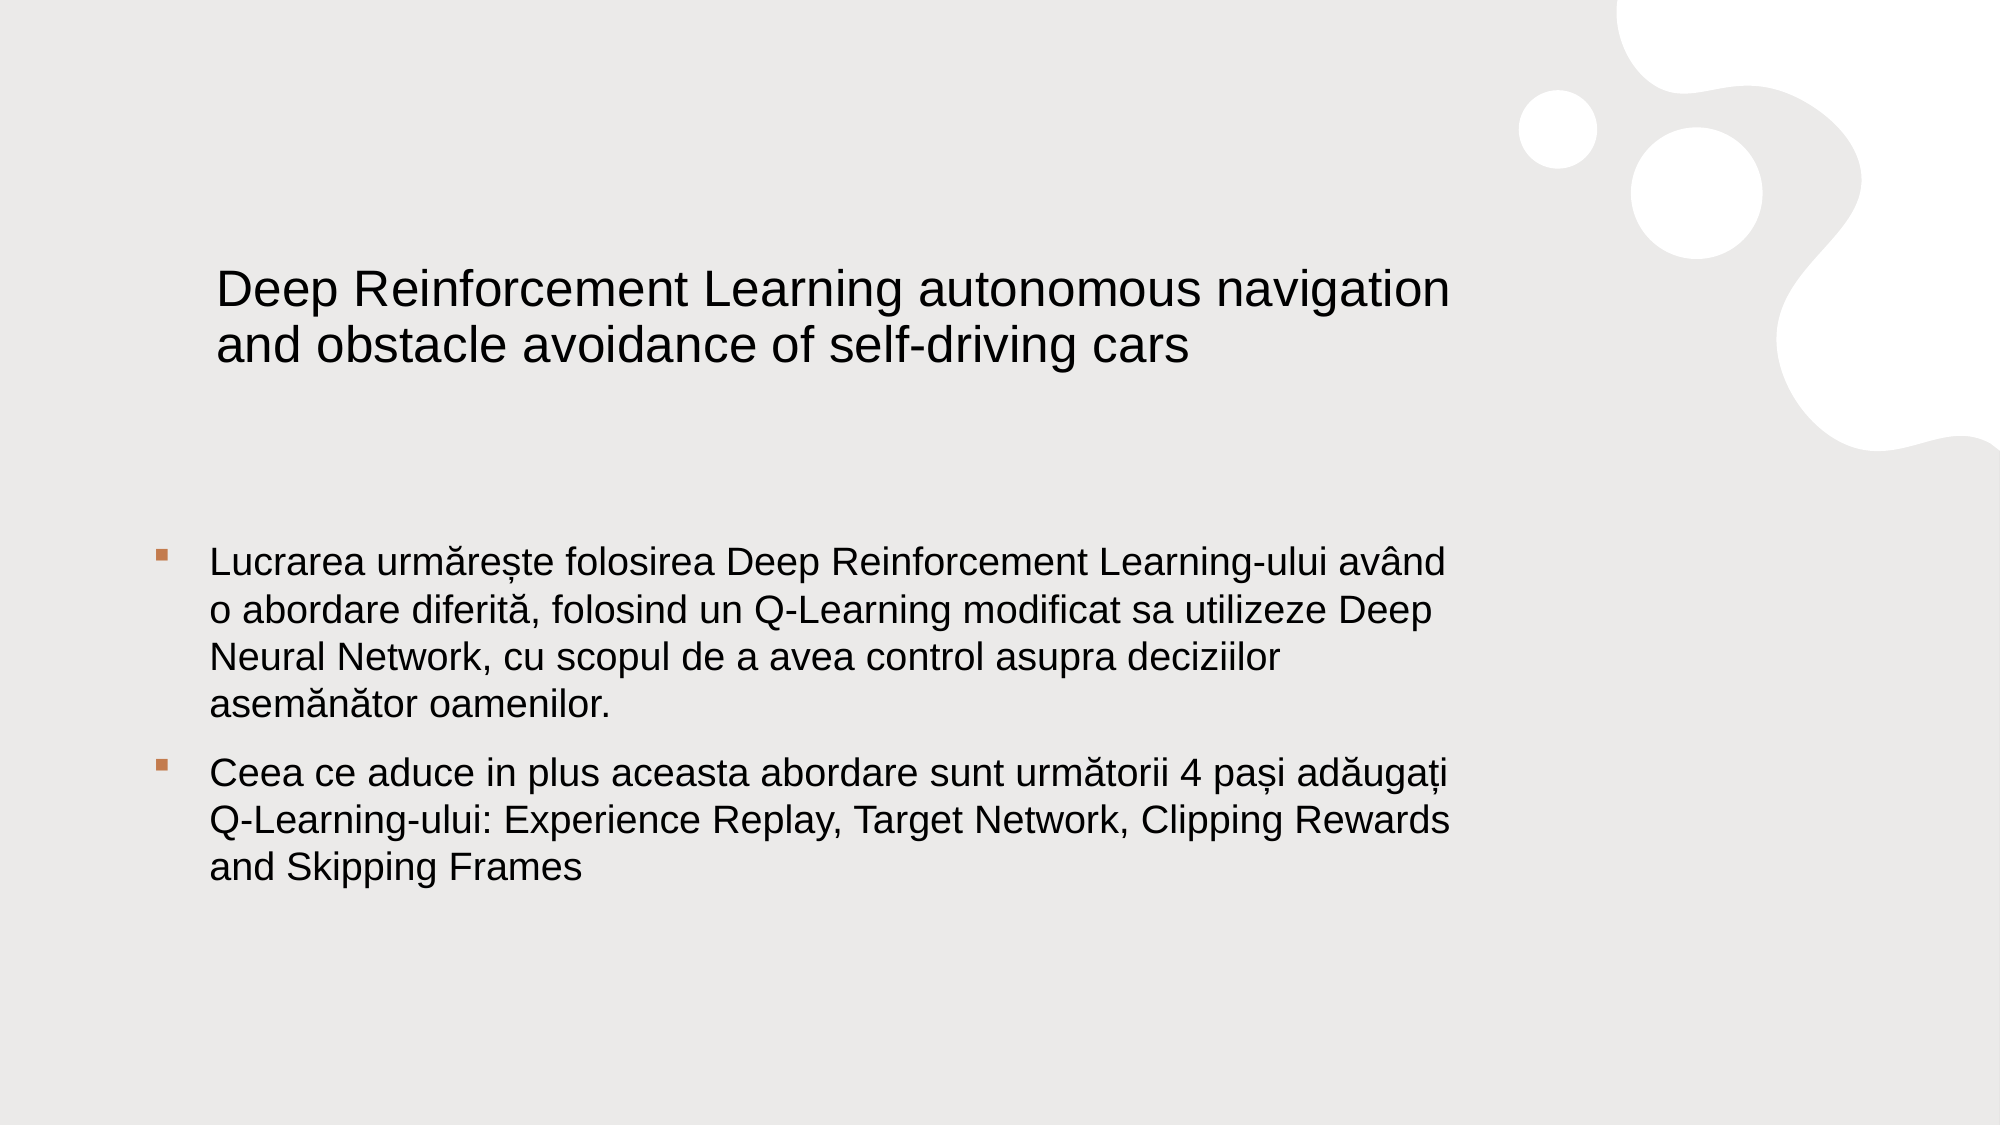

# Deep Reinforcement Learning autonomous navigation and obstacle avoidance of self-driving cars

Lucrarea urmărește folosirea Deep Reinforcement Learning-ului având o abordare diferită, folosind un Q-Learning modificat sa utilizeze Deep Neural Network, cu scopul de a avea control asupra deciziilor asemănător oamenilor.
Ceea ce aduce in plus aceasta abordare sunt următorii 4 pași adăugați Q-Learning-ului: Experience Replay, Target Network, Clipping Rewards and Skipping Frames